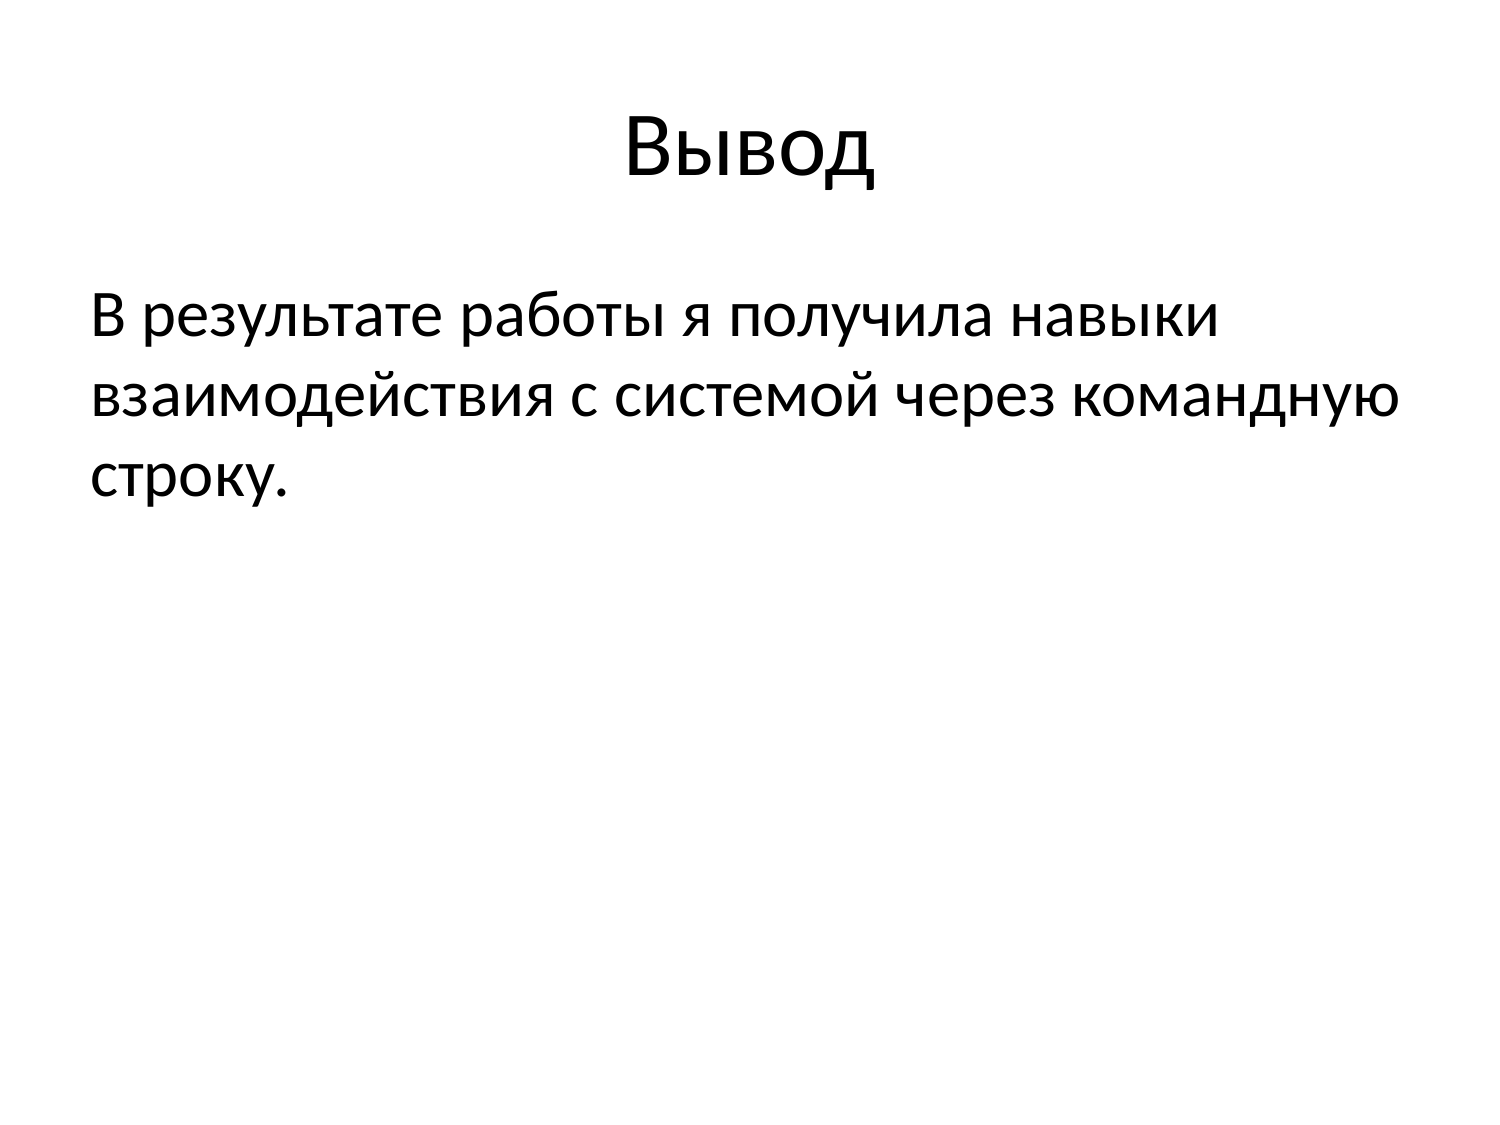

# Вывод
В результате работы я получила навыки взаимодействия с системой через командную строку.